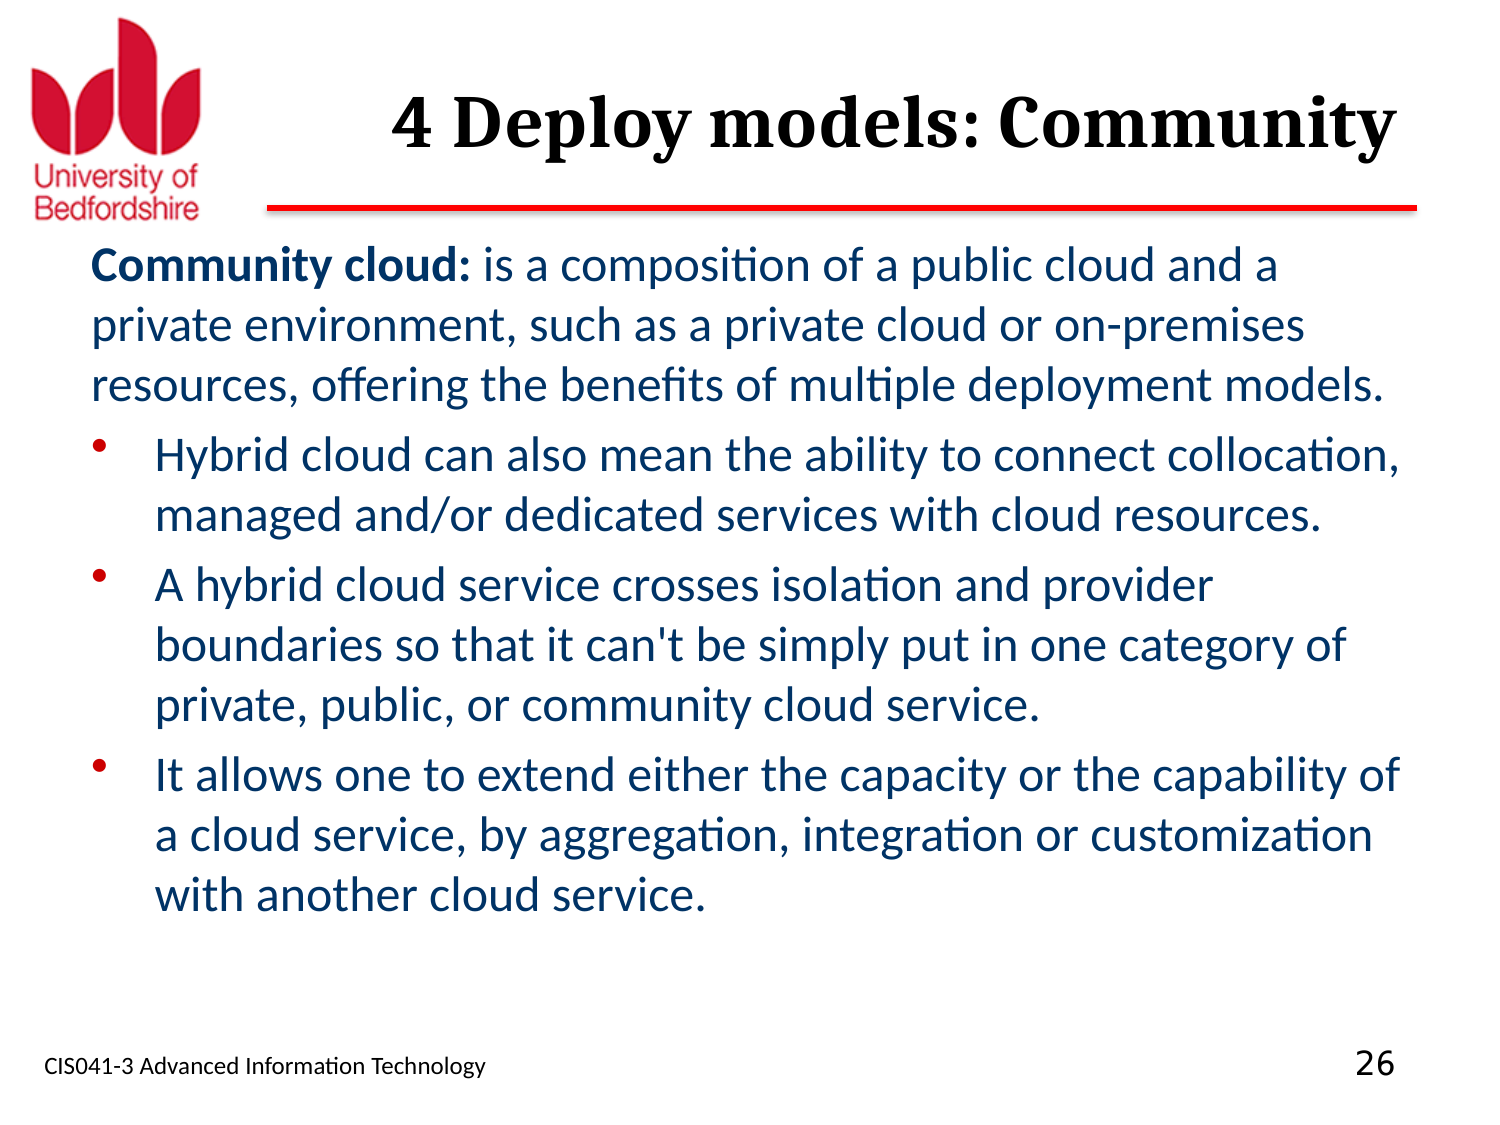

# 4 Deploy models: Community
Community cloud: is a composition of a public cloud and a private environment, such as a private cloud or on-premises resources, offering the benefits of multiple deployment models.
Hybrid cloud can also mean the ability to connect collocation, managed and/or dedicated services with cloud resources.
A hybrid cloud service crosses isolation and provider boundaries so that it can't be simply put in one category of private, public, or community cloud service.
It allows one to extend either the capacity or the capability of a cloud service, by aggregation, integration or customization with another cloud service.
CIS041-3 Advanced Information Technology